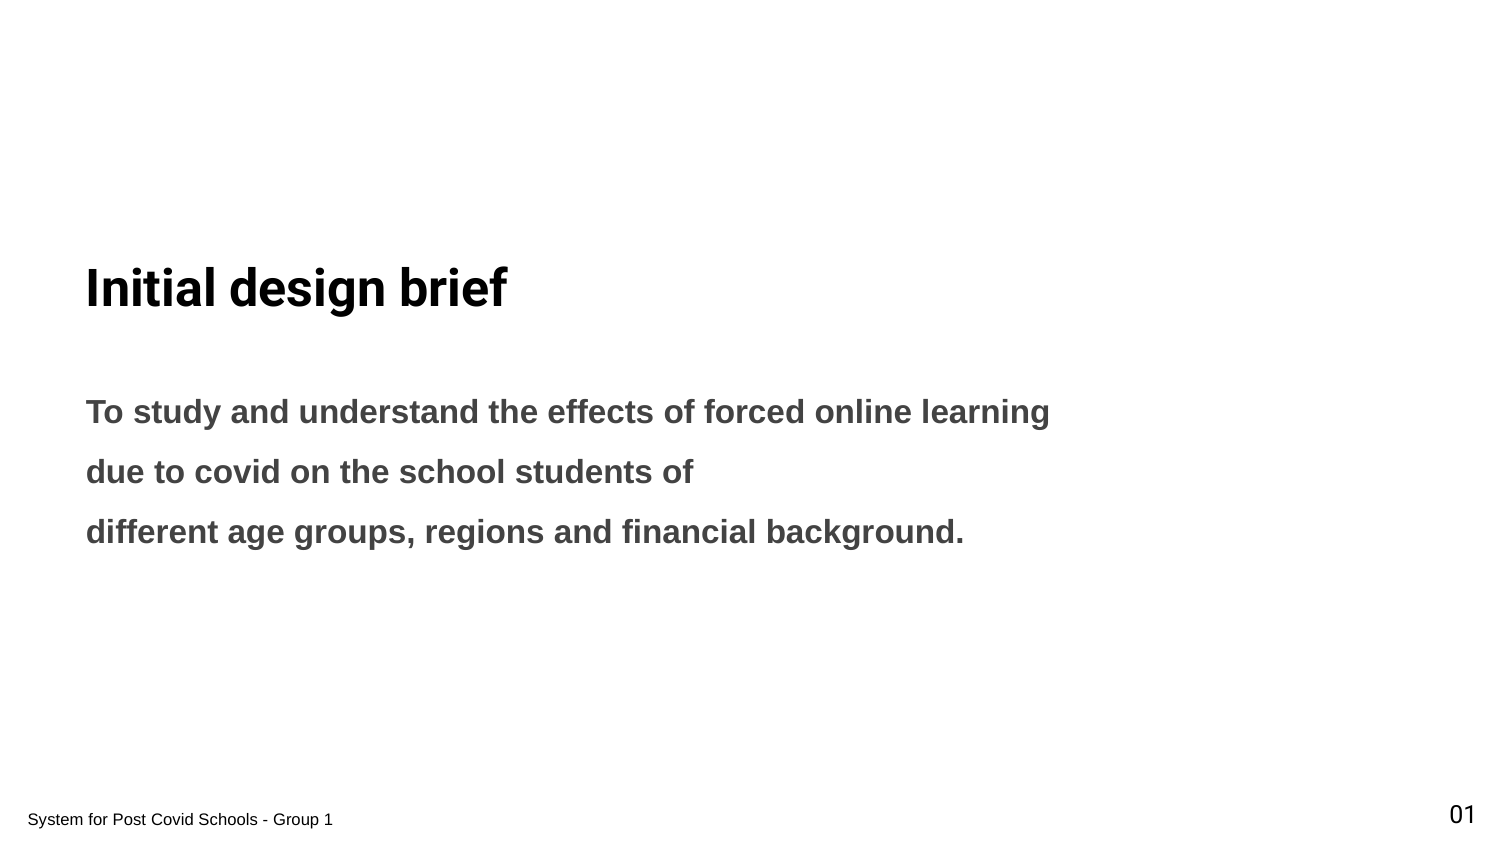

# Initial design brief
To study and understand the effects of forced online learning due to covid on the school students of
different age groups, regions and financial background.
01
System for Post Covid Schools - Group 1